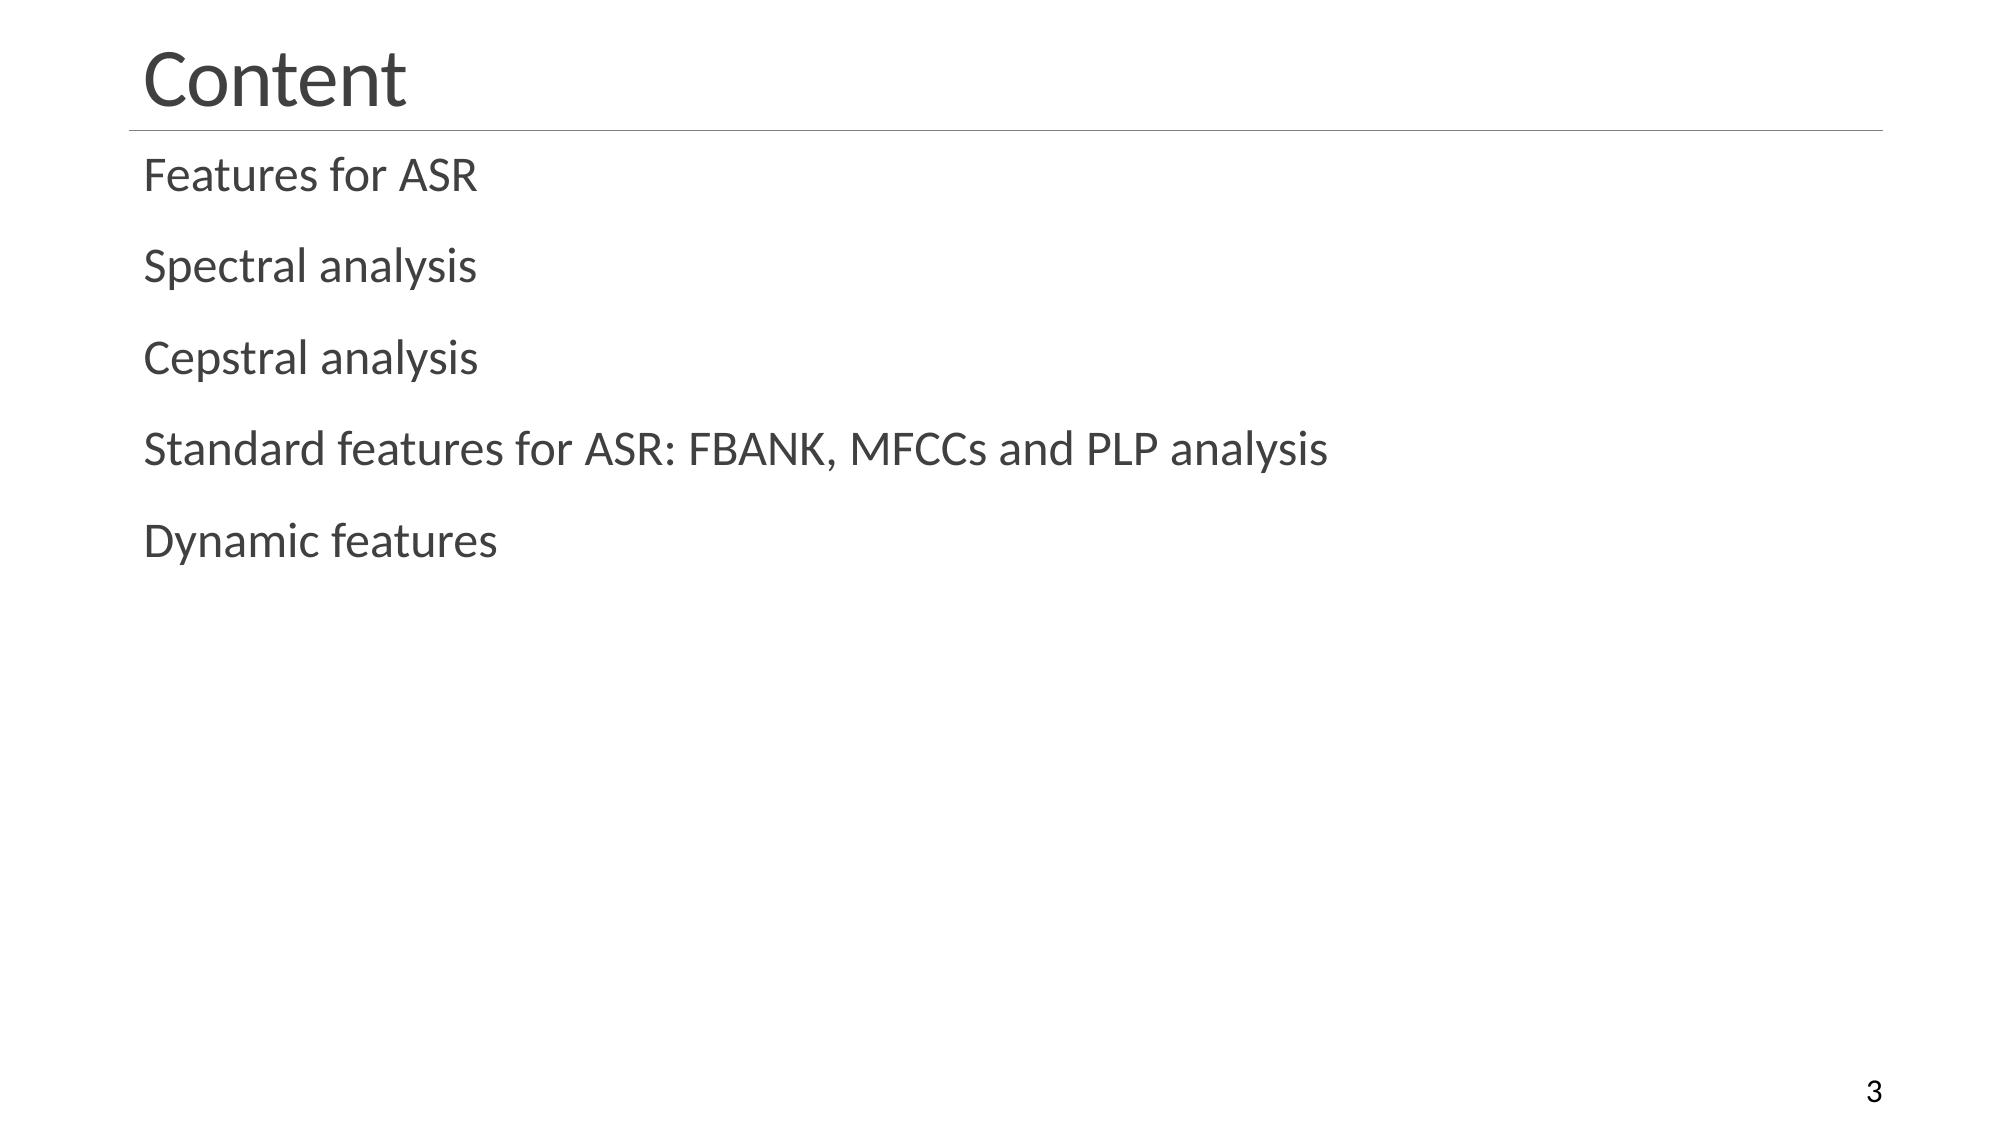

# Content
Features for ASR
Spectral analysis
Cepstral analysis
Standard features for ASR: FBANK, MFCCs and PLP analysis
Dynamic features
Speech Recognition
3